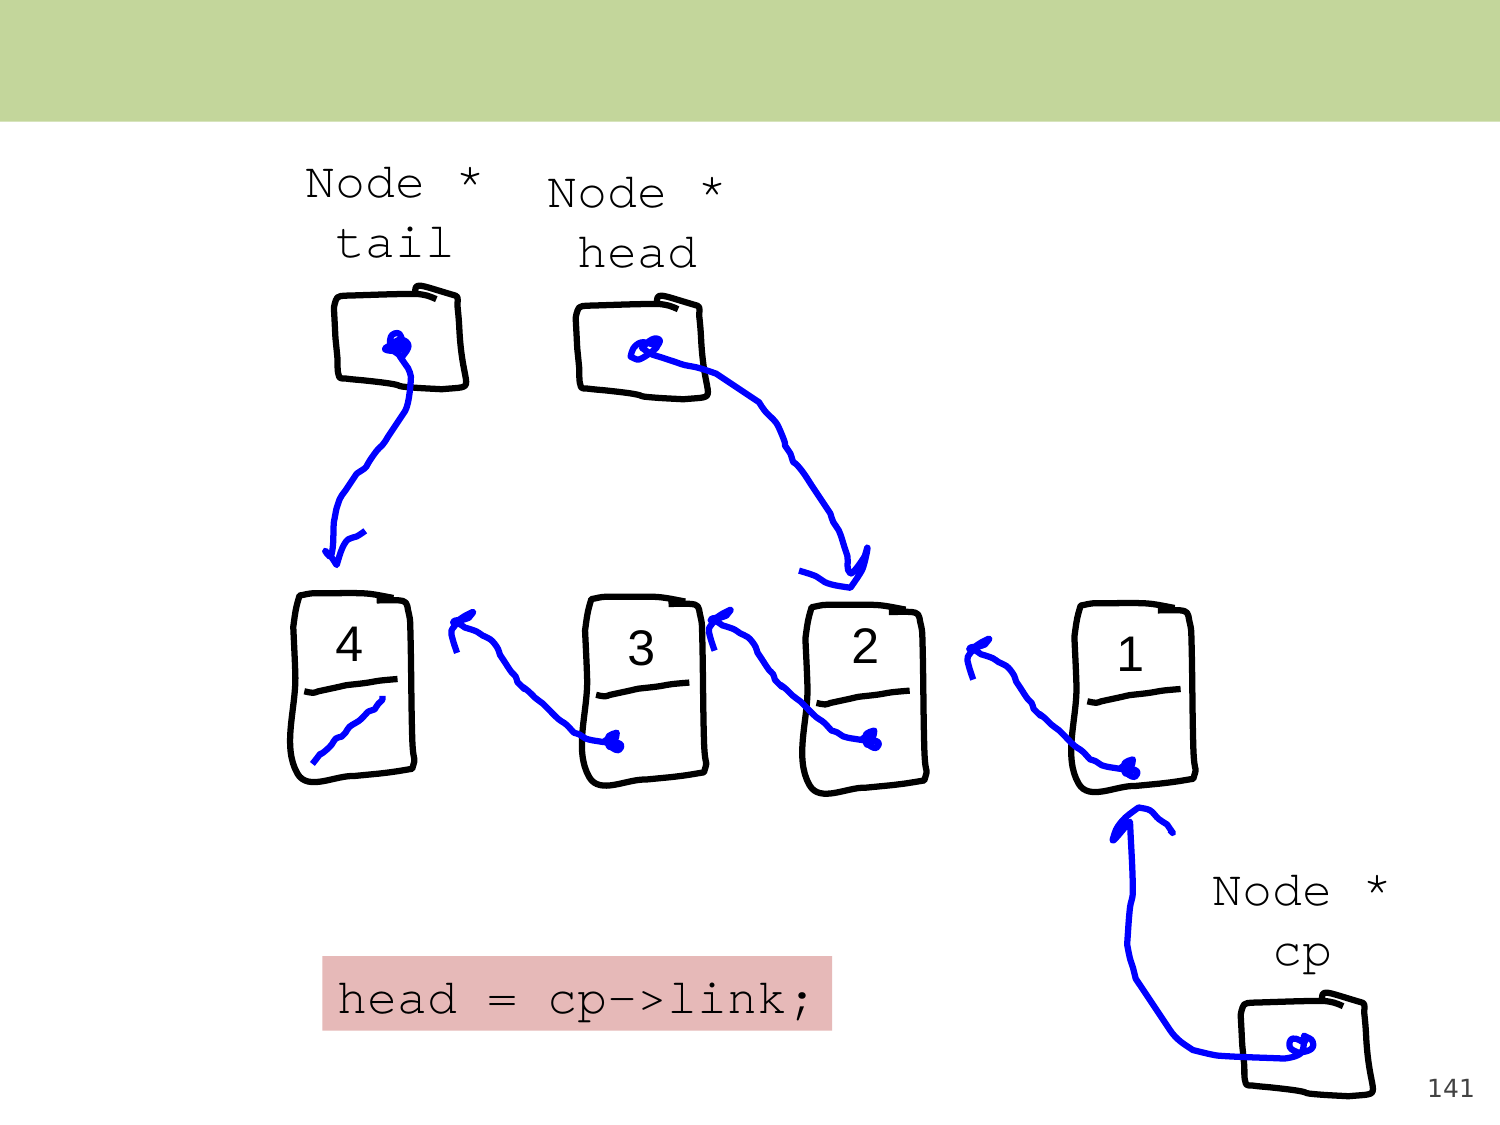

#
Node *
tail
Node *
head

4

2
3

1

Node *
cp
head = cp->link;